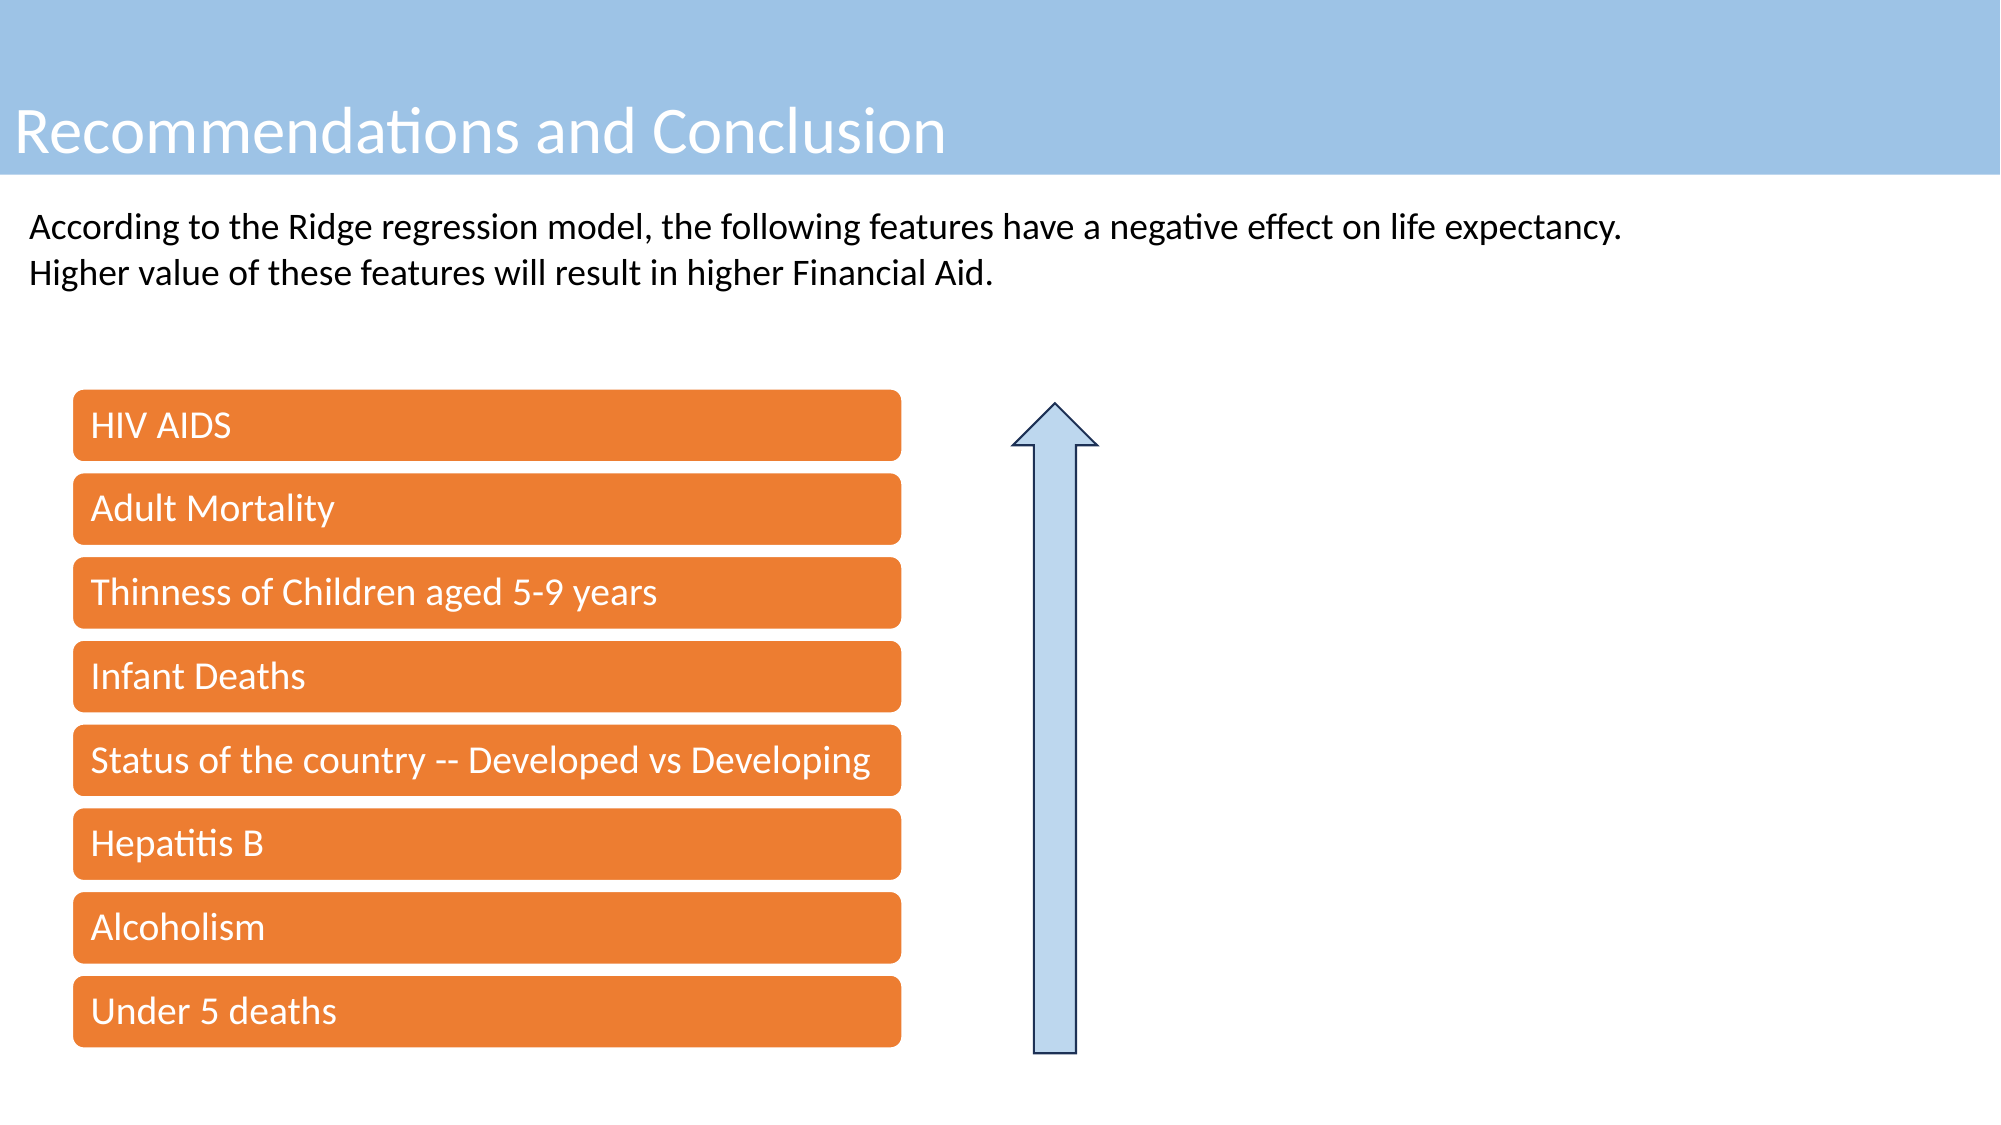

Recommendations and Conclusion
According to the Ridge regression model, the following features have a negative effect on life expectancy. Higher value of these features will result in higher Financial Aid.

HIV AIDS
Adult Mortality
Thinness of Children aged 5-9 years
Infant Deaths
Status of the country -- Developed vs Developing
Hepatitis B
Alcoholism
Under 5 deaths